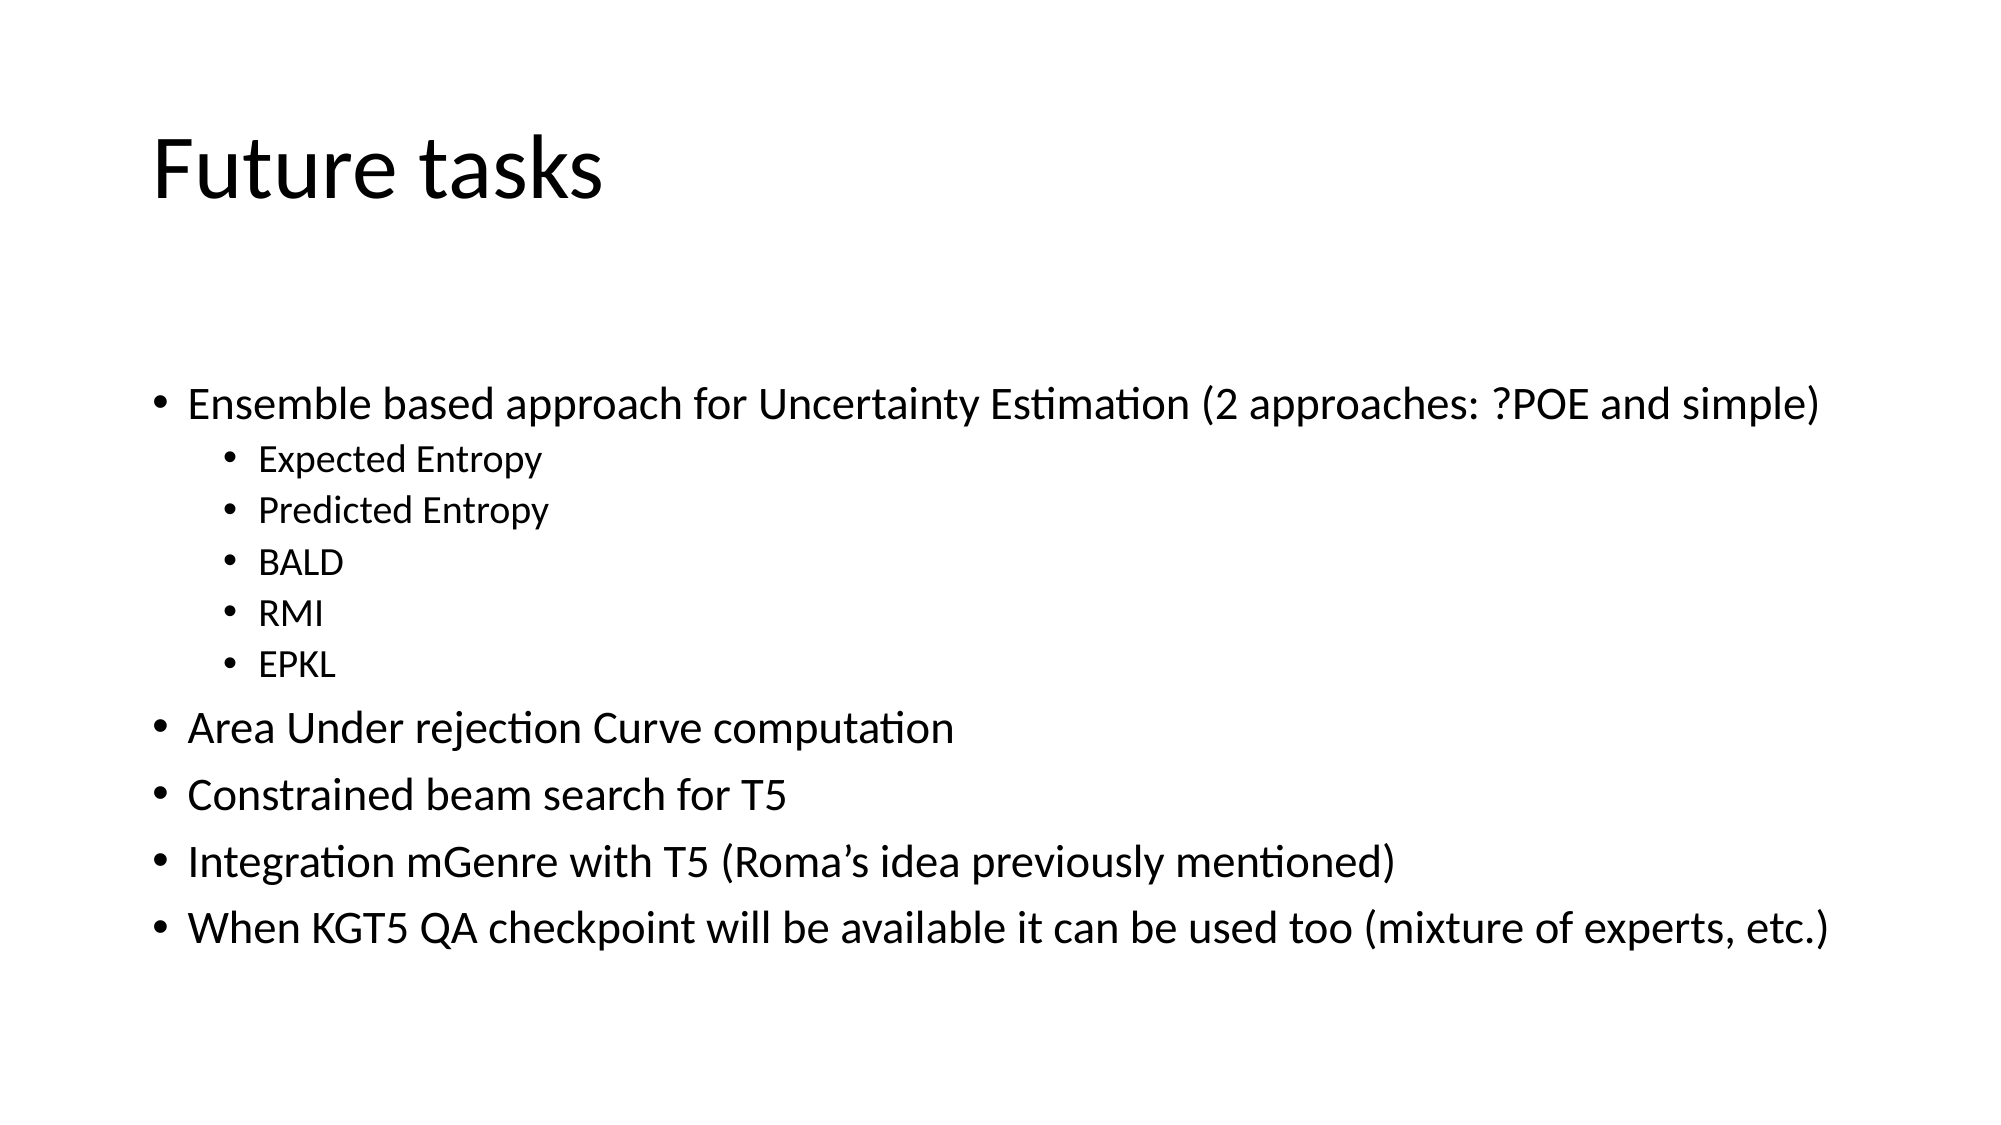

# Future tasks

Ensemble based approach for Uncertainty Estimation (2 approaches: ?POE and simple)
Expected Entropy
Predicted Entropy
BALD
RMI
EPKL
Area Under rejection Curve computation
Constrained beam search for T5
Integration mGenre with T5 (Roma’s idea previously mentioned)
When KGT5 QA checkpoint will be available it can be used too (mixture of experts, etc.)